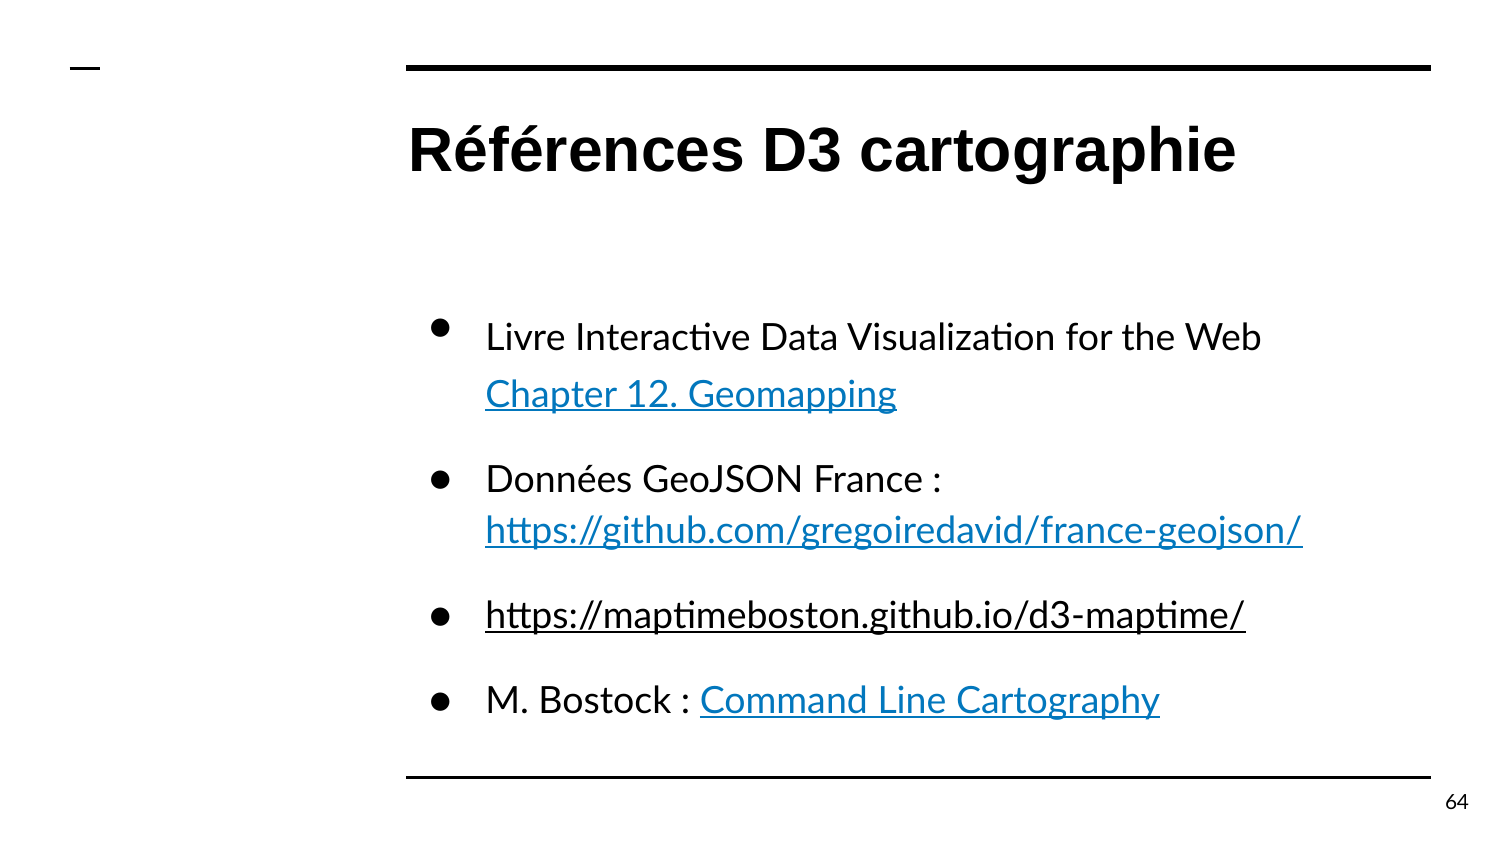

# Références D3 cartographie
Livre Interactive Data Visualization for the Web
Chapter 12. Geomapping
Données GeoJSON France : https://github.com/gregoiredavid/france-geojson/
https://maptimeboston.github.io/d3-maptime/
M. Bostock : Command Line Cartography

64